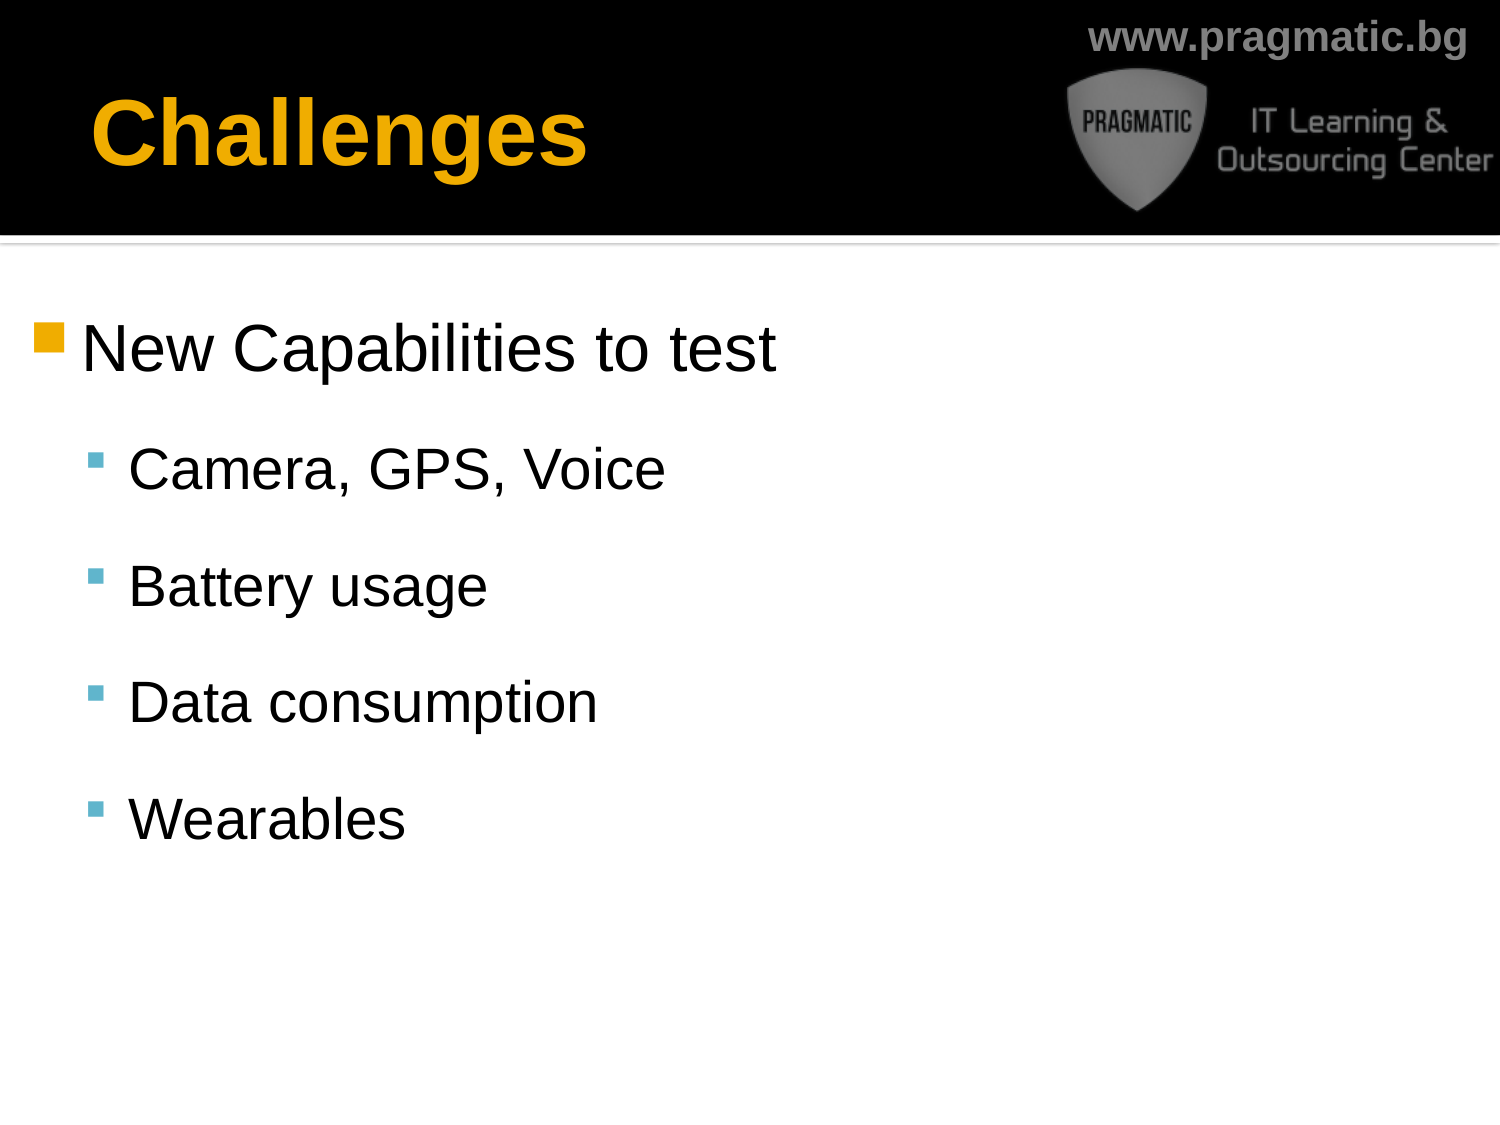

# Challenges
New Capabilities to test
Camera, GPS, Voice
Battery usage
Data consumption
Wearables